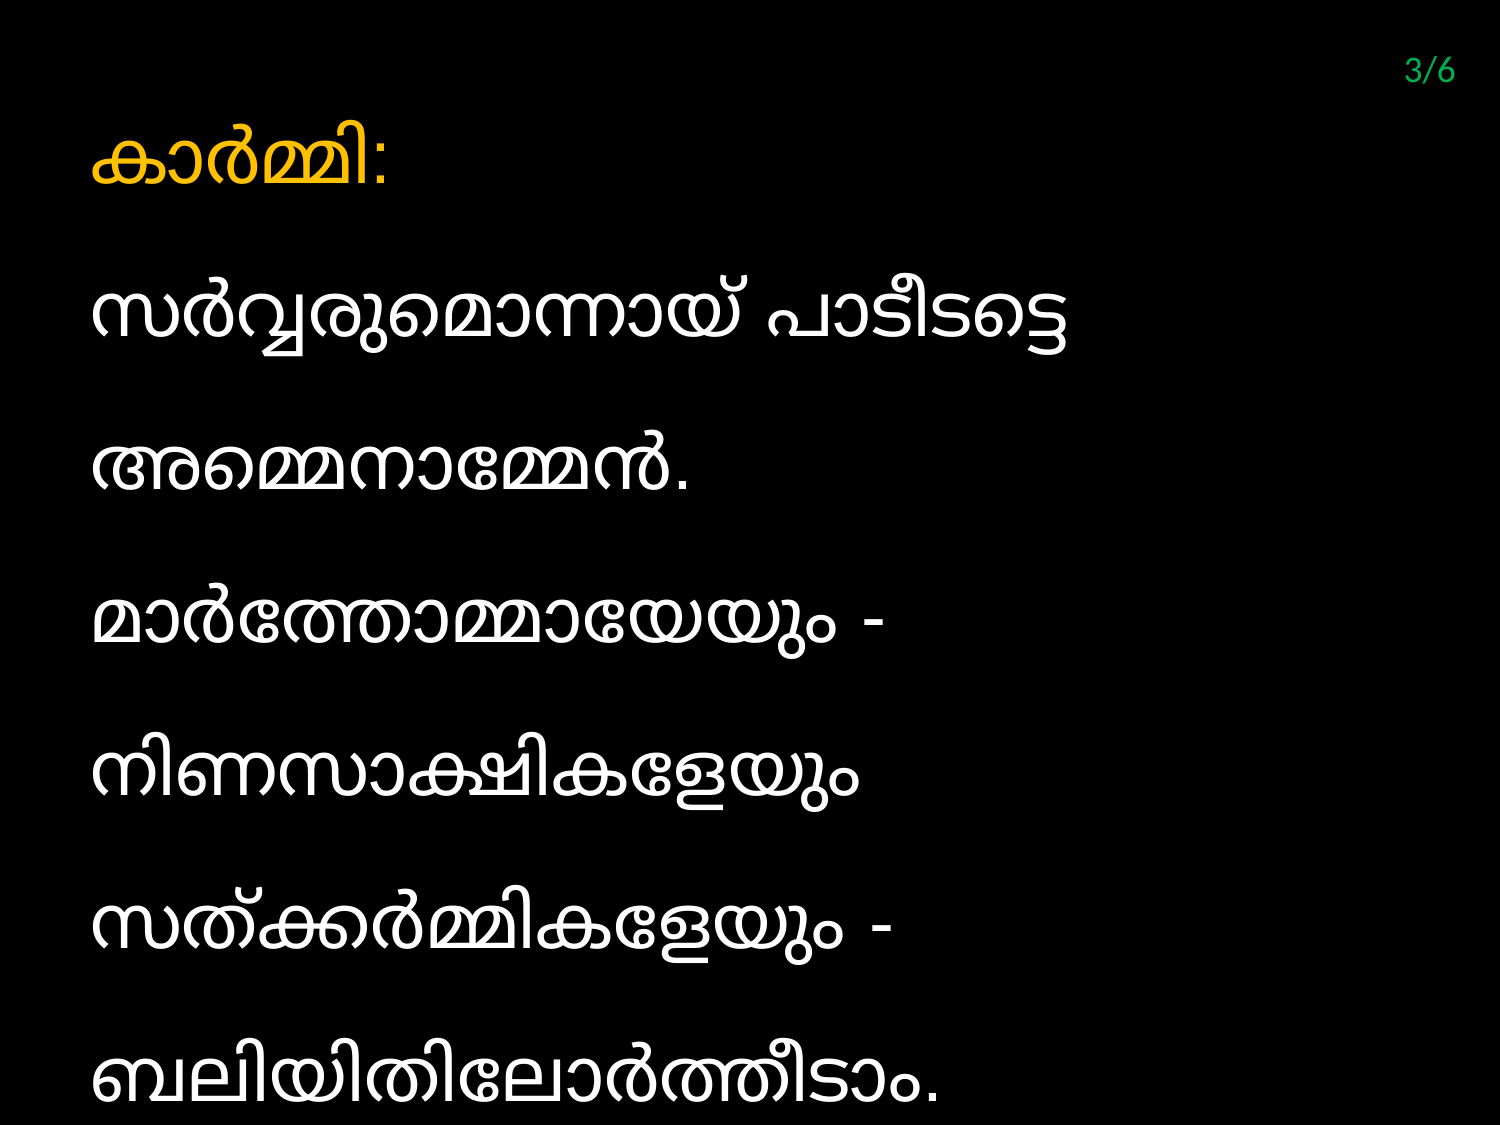

3/6
കാര്‍മ്മി:
സര്‍വ്വരുമൊന്നായ്‌ പാടീടട്ടെ
അമ്മെനാമ്മേന്‍.
മാർത്തോമ്മായേയും - നിണസാക്ഷികളേയും
സത്ക്കർമ്മികളേയും -
ബലിയിതിലോര്‍ത്തീടാം.